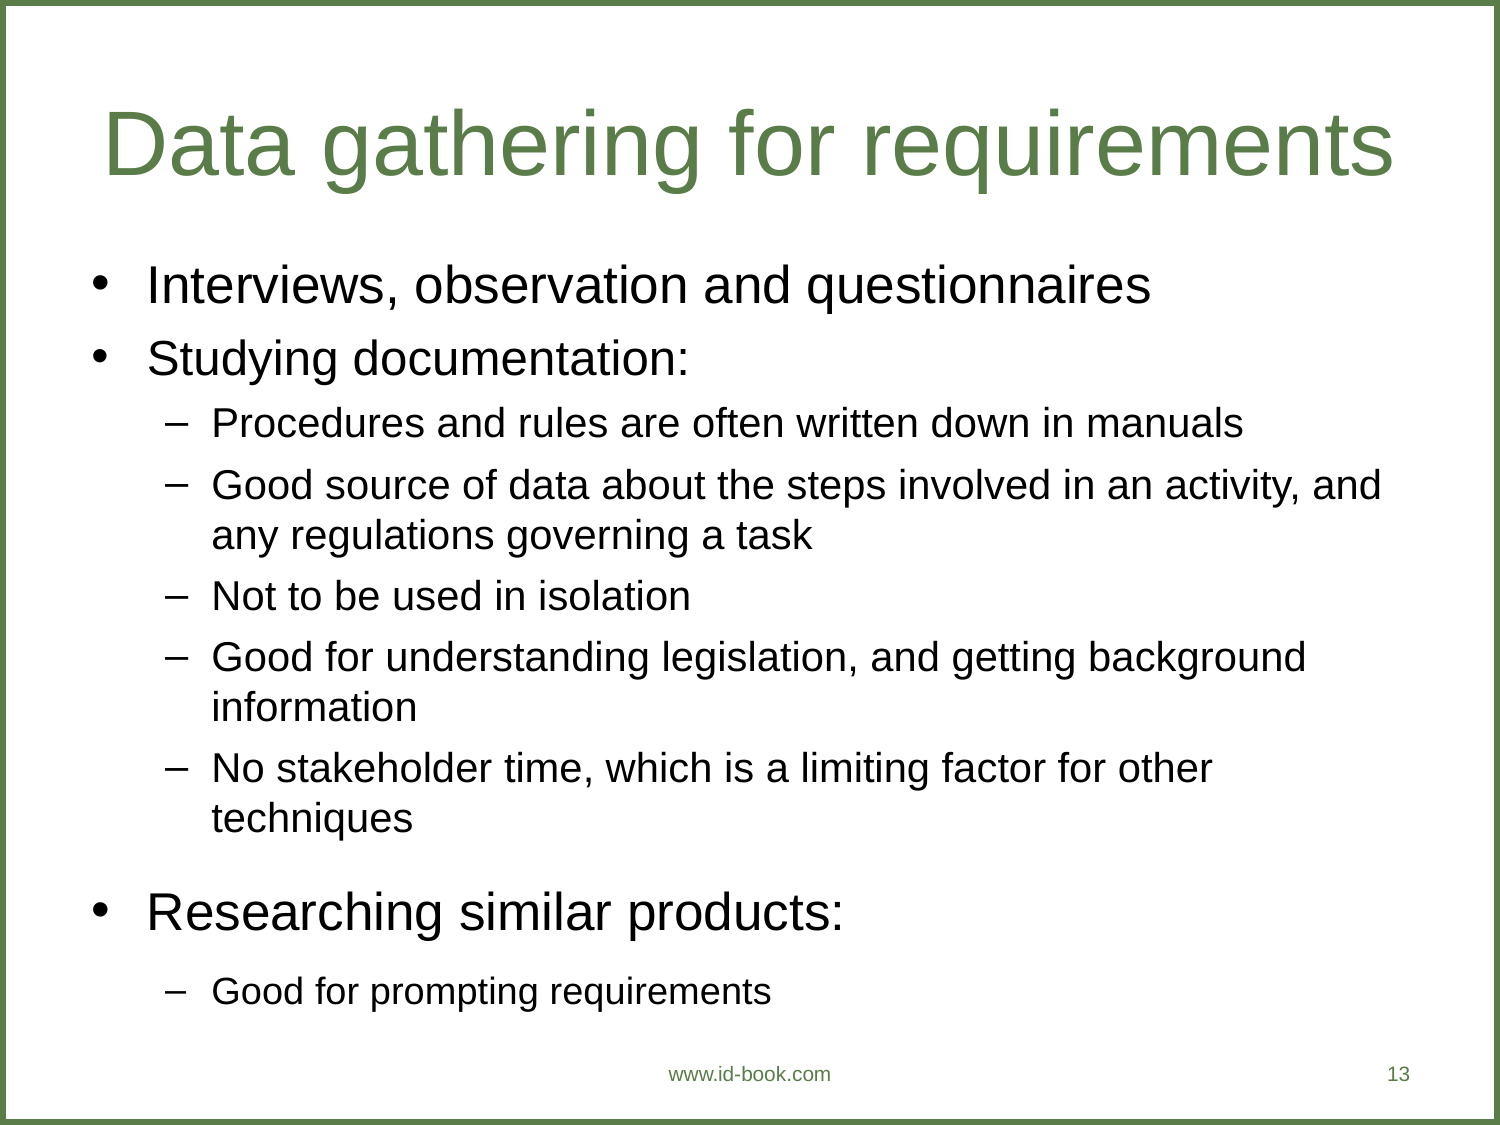

# Data gathering for requirements
Interviews, observation and questionnaires
Studying documentation:
Procedures and rules are often written down in manuals
Good source of data about the steps involved in an activity, and any regulations governing a task
Not to be used in isolation
Good for understanding legislation, and getting background information
No stakeholder time, which is a limiting factor for other techniques
Researching similar products:
Good for prompting requirements

www.id-book.com
13